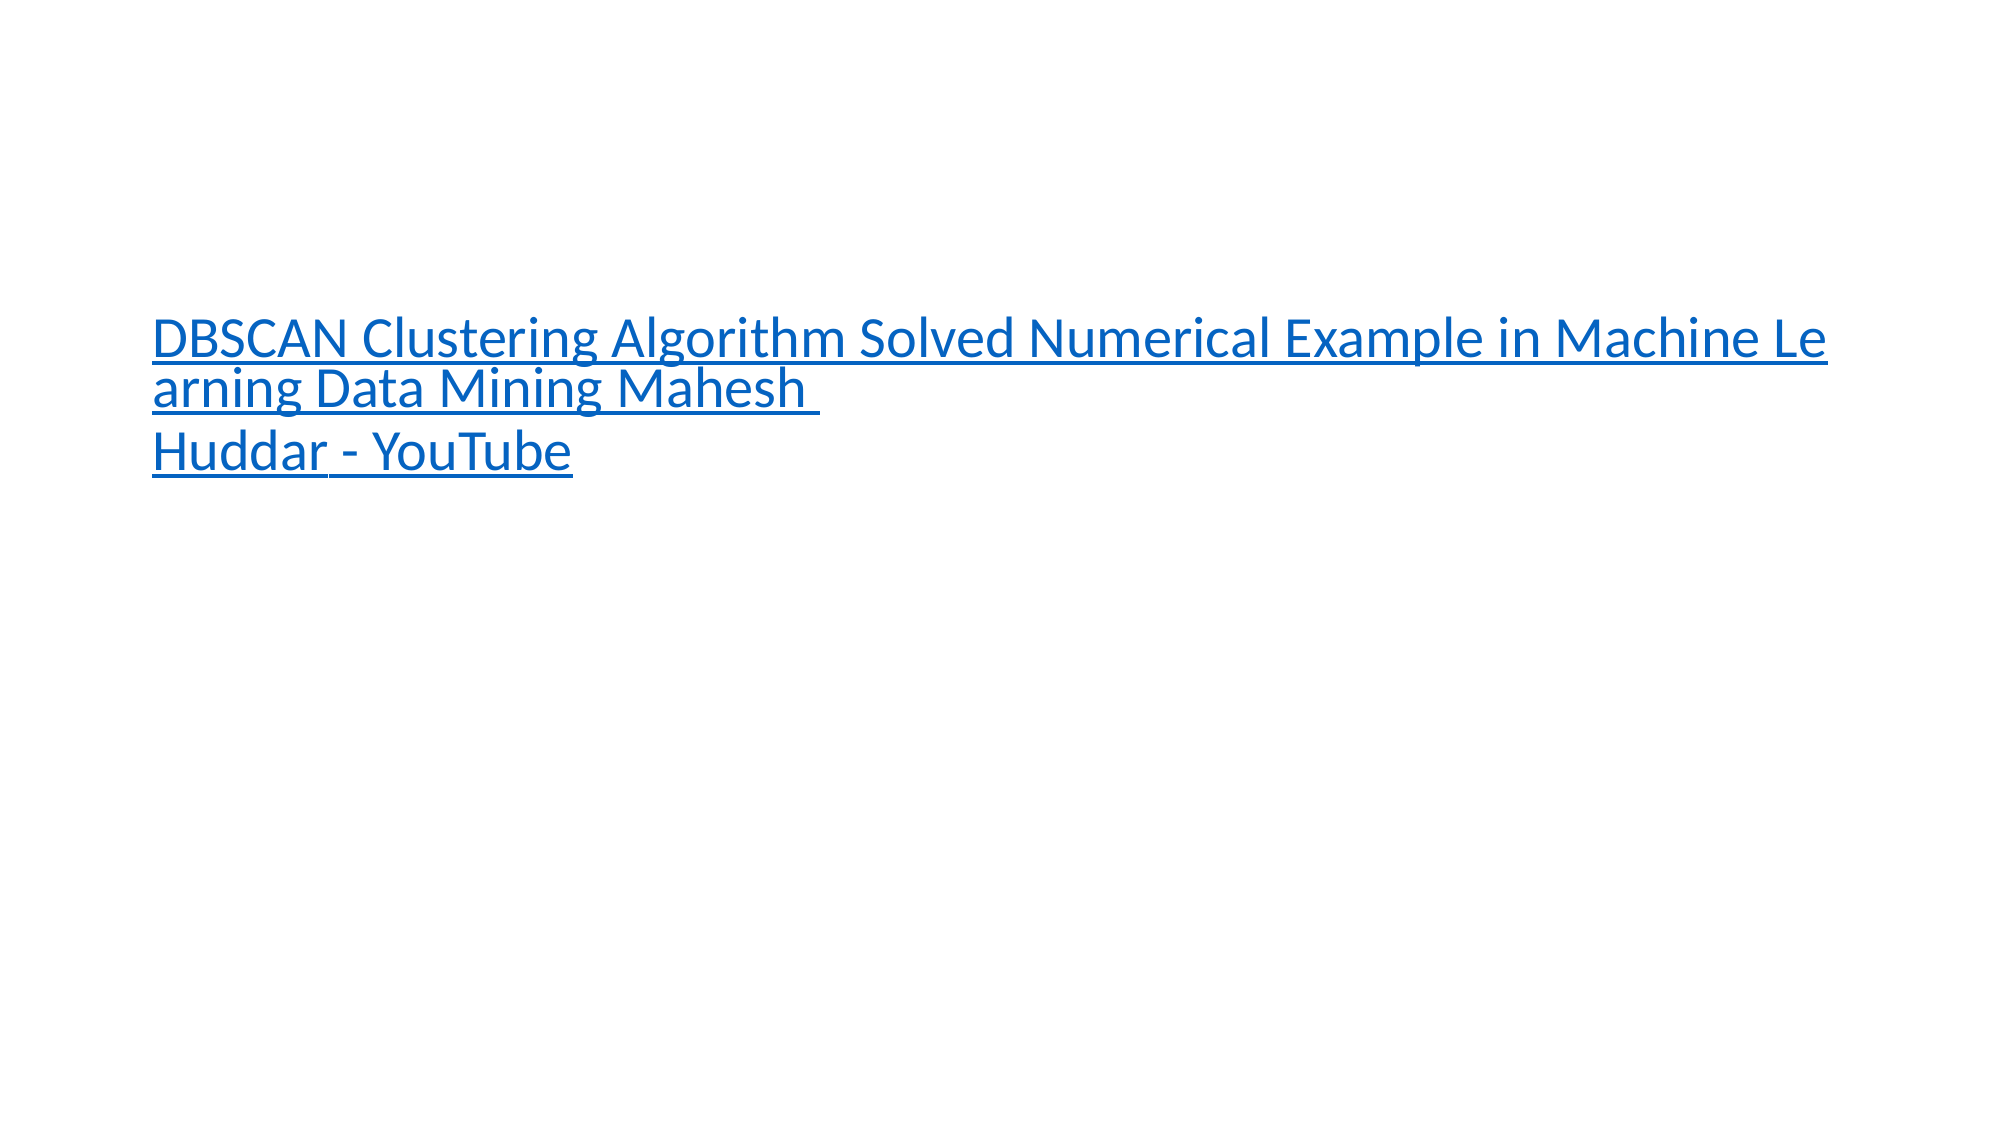

#
DBSCAN Clustering Algorithm Solved Numerical Example in Machine Learning Data Mining Mahesh Huddar - YouTube